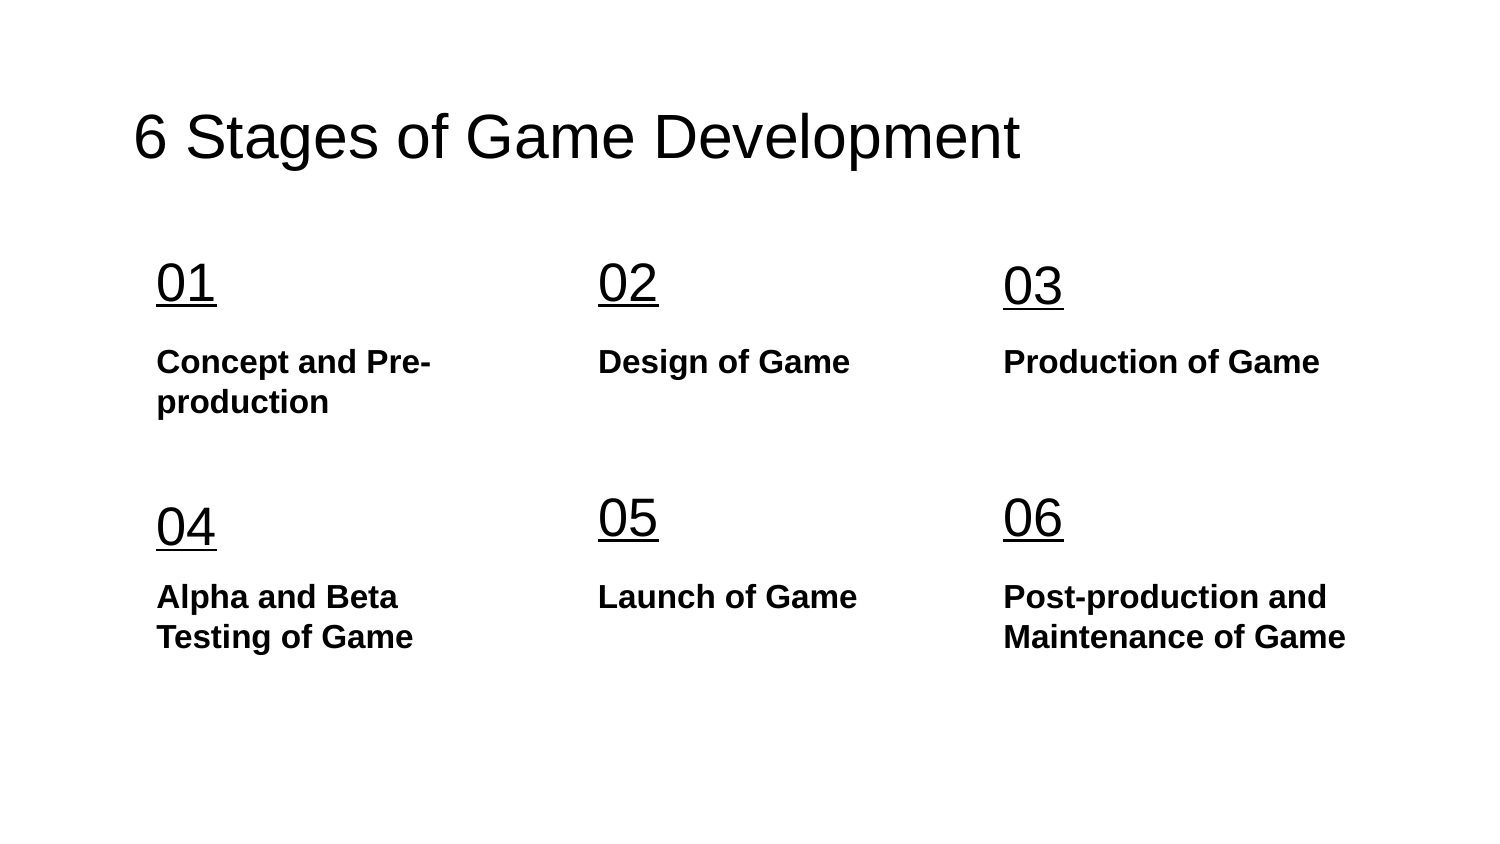

# 6 Stages of Game Development
01
02
03
Concept and Pre-production
Design of Game
Production of Game
05
06
04
Alpha and Beta Testing of Game
Launch of Game
Post-production and Maintenance of Game